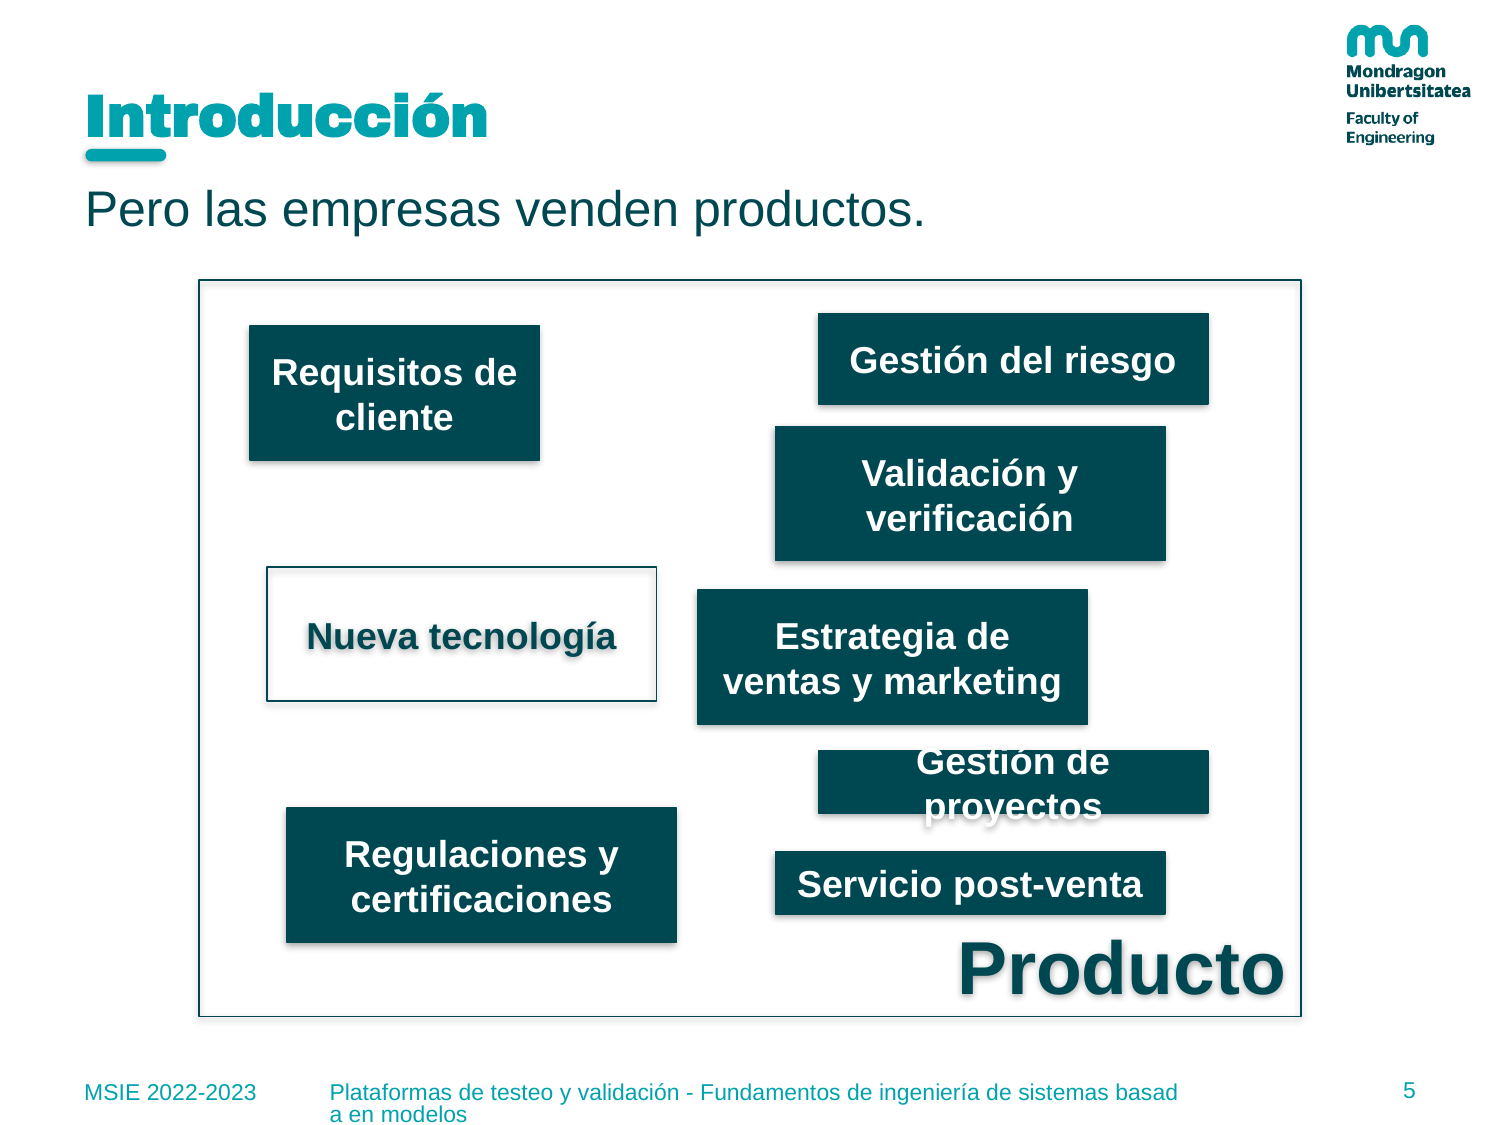

# Introducción
Pero las empresas venden productos.

Producto
Gestión del riesgo
Requisitos de cliente
Validación y verificación
Nueva tecnología
Estrategia de ventas y marketing
Gestión de proyectos
Regulaciones y certificaciones
Servicio post-venta
5
MSIE 2022-2023
Plataformas de testeo y validación - Fundamentos de ingeniería de sistemas basada en modelos